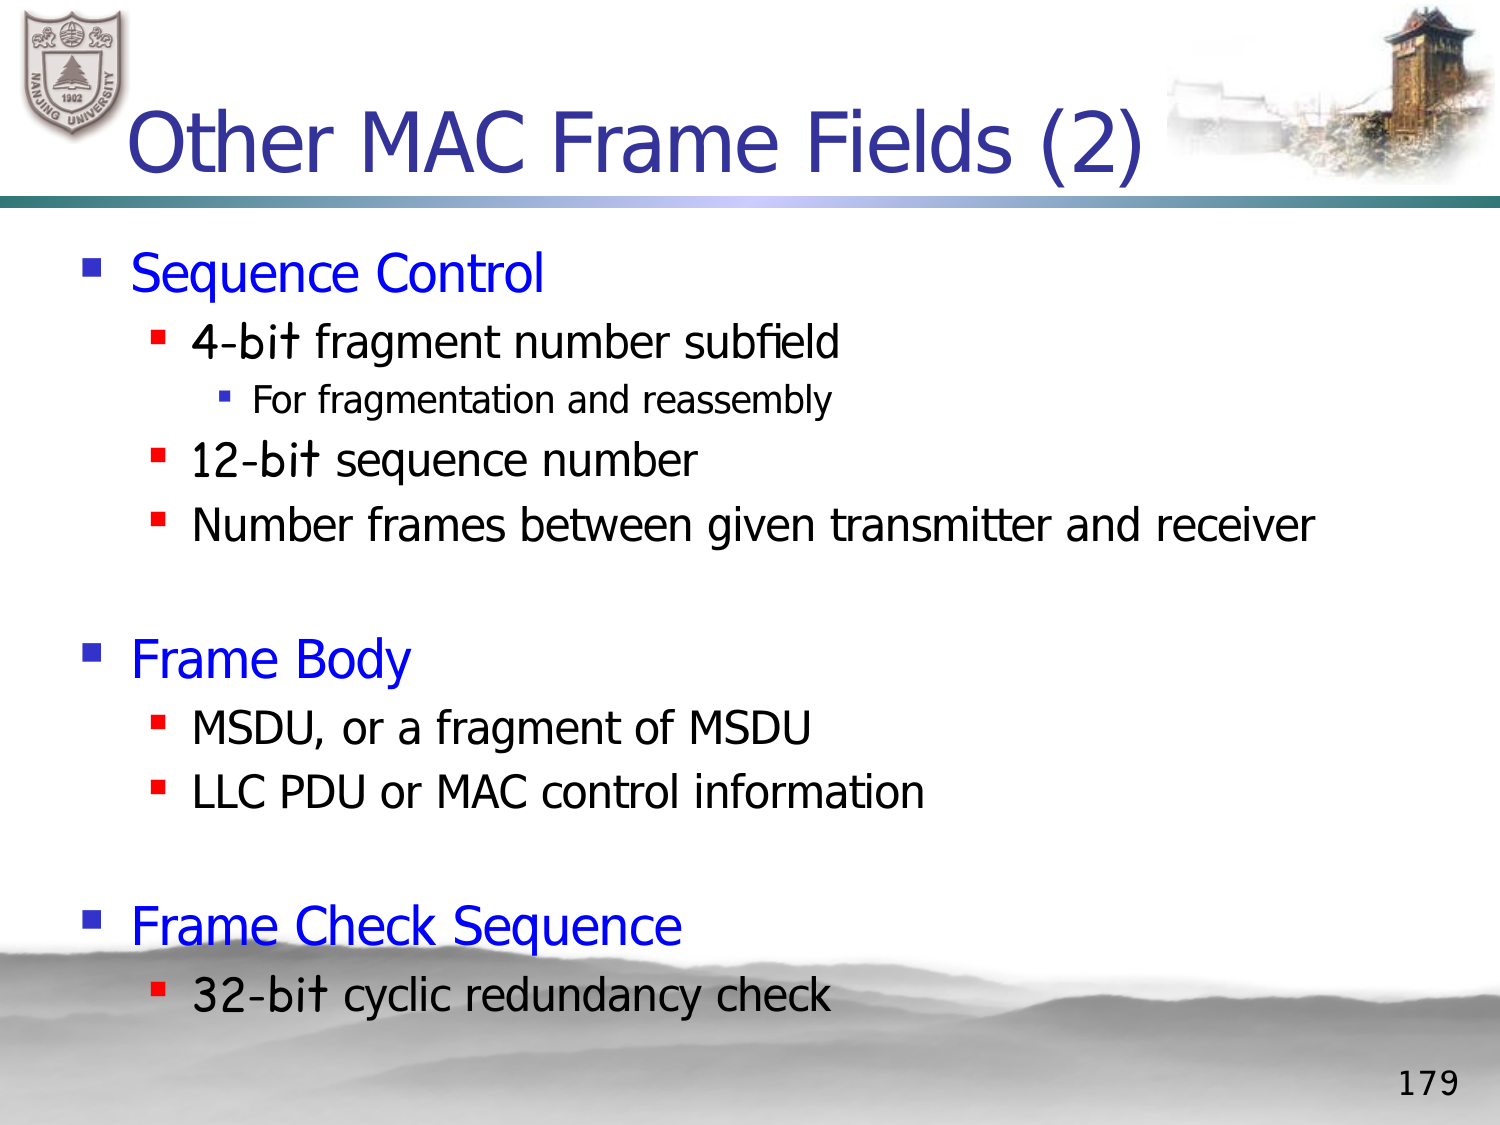

# Other MAC Frame Fields (2)
Sequence Control
4-bit fragment number subfield
For fragmentation and reassembly
12-bit sequence number
Number frames between given transmitter and receiver

Frame Body
MSDU, or a fragment of MSDU
LLC PDU or MAC control information

Frame Check Sequence
32-bit cyclic redundancy check
179